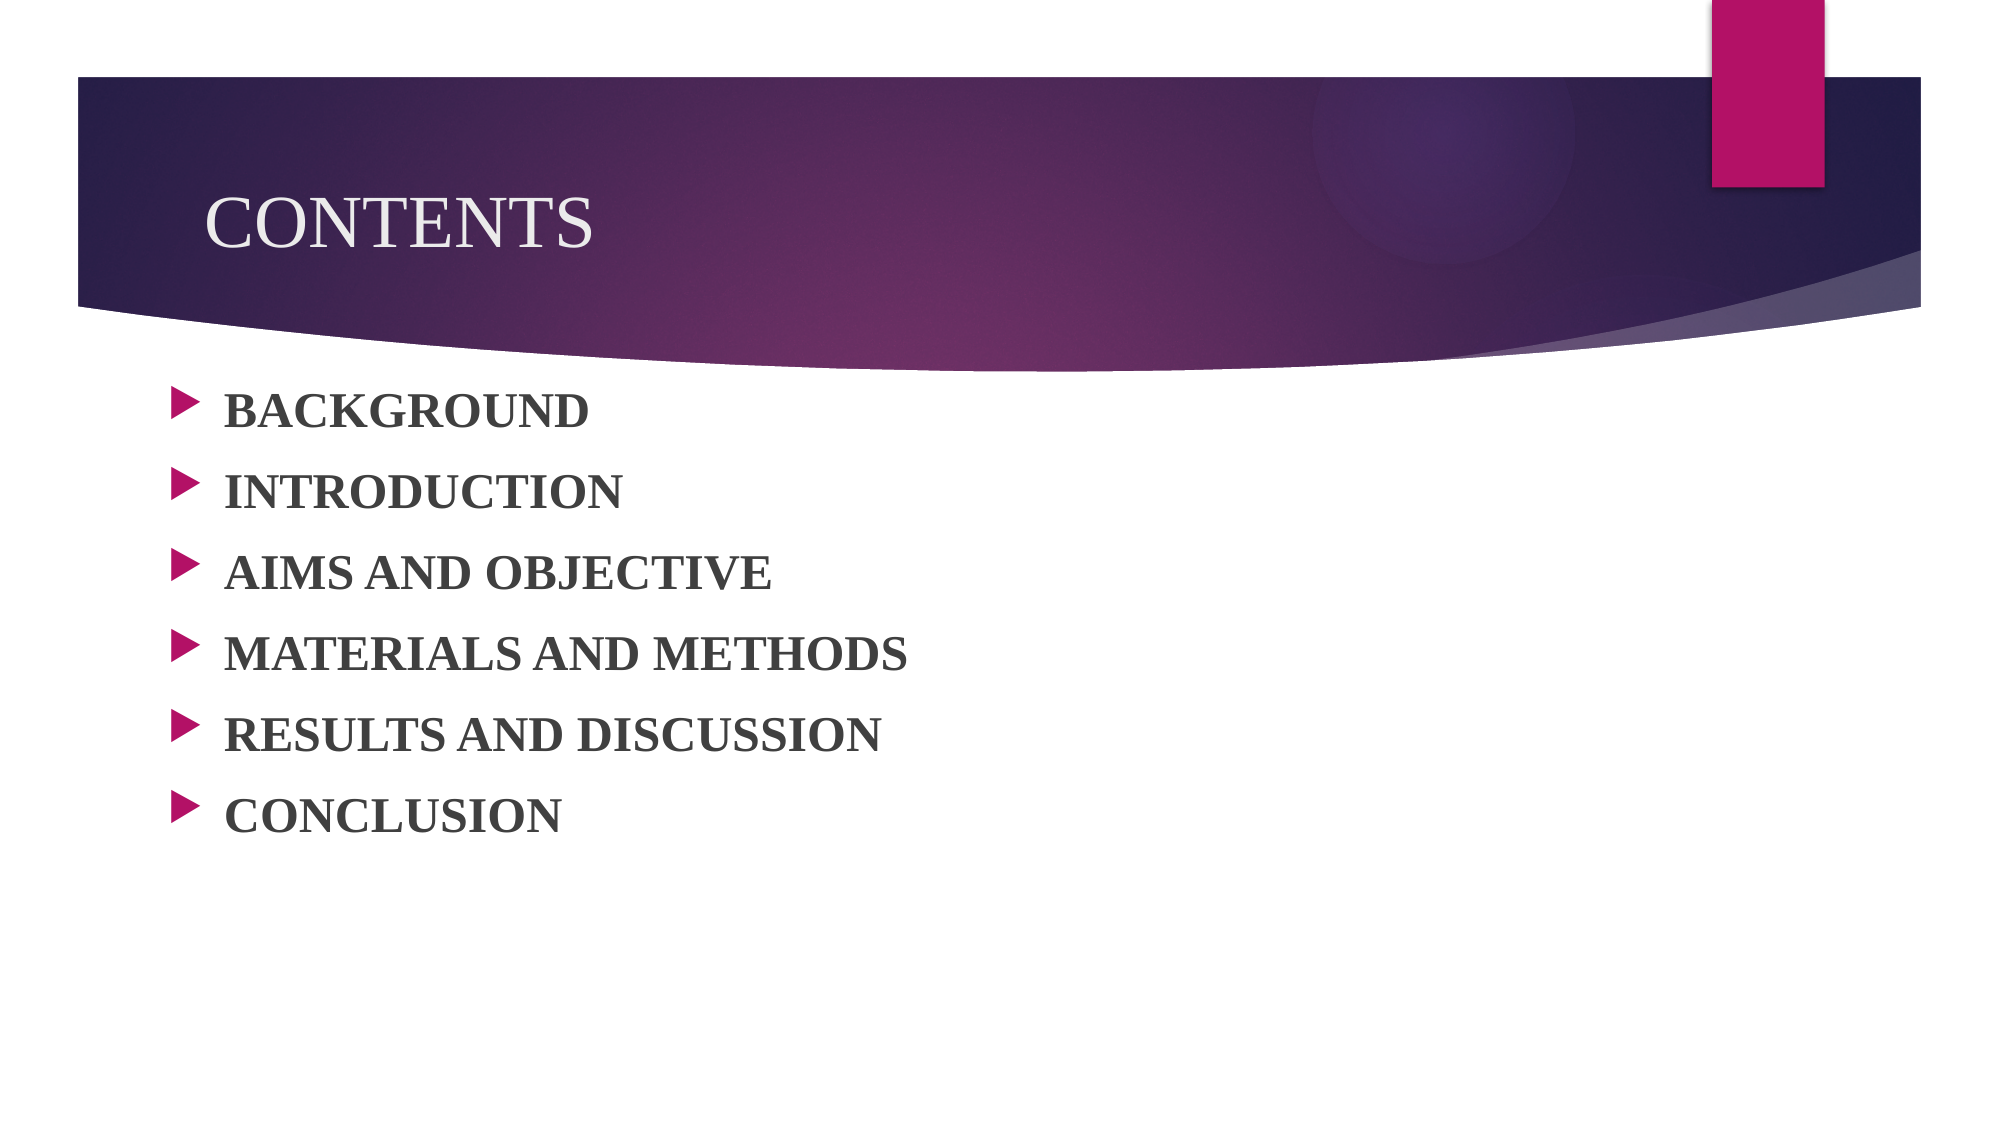

# CONTENTS
BACKGROUND
INTRODUCTION
AIMS AND OBJECTIVE
MATERIALS AND METHODS
RESULTS AND DISCUSSION
CONCLUSION